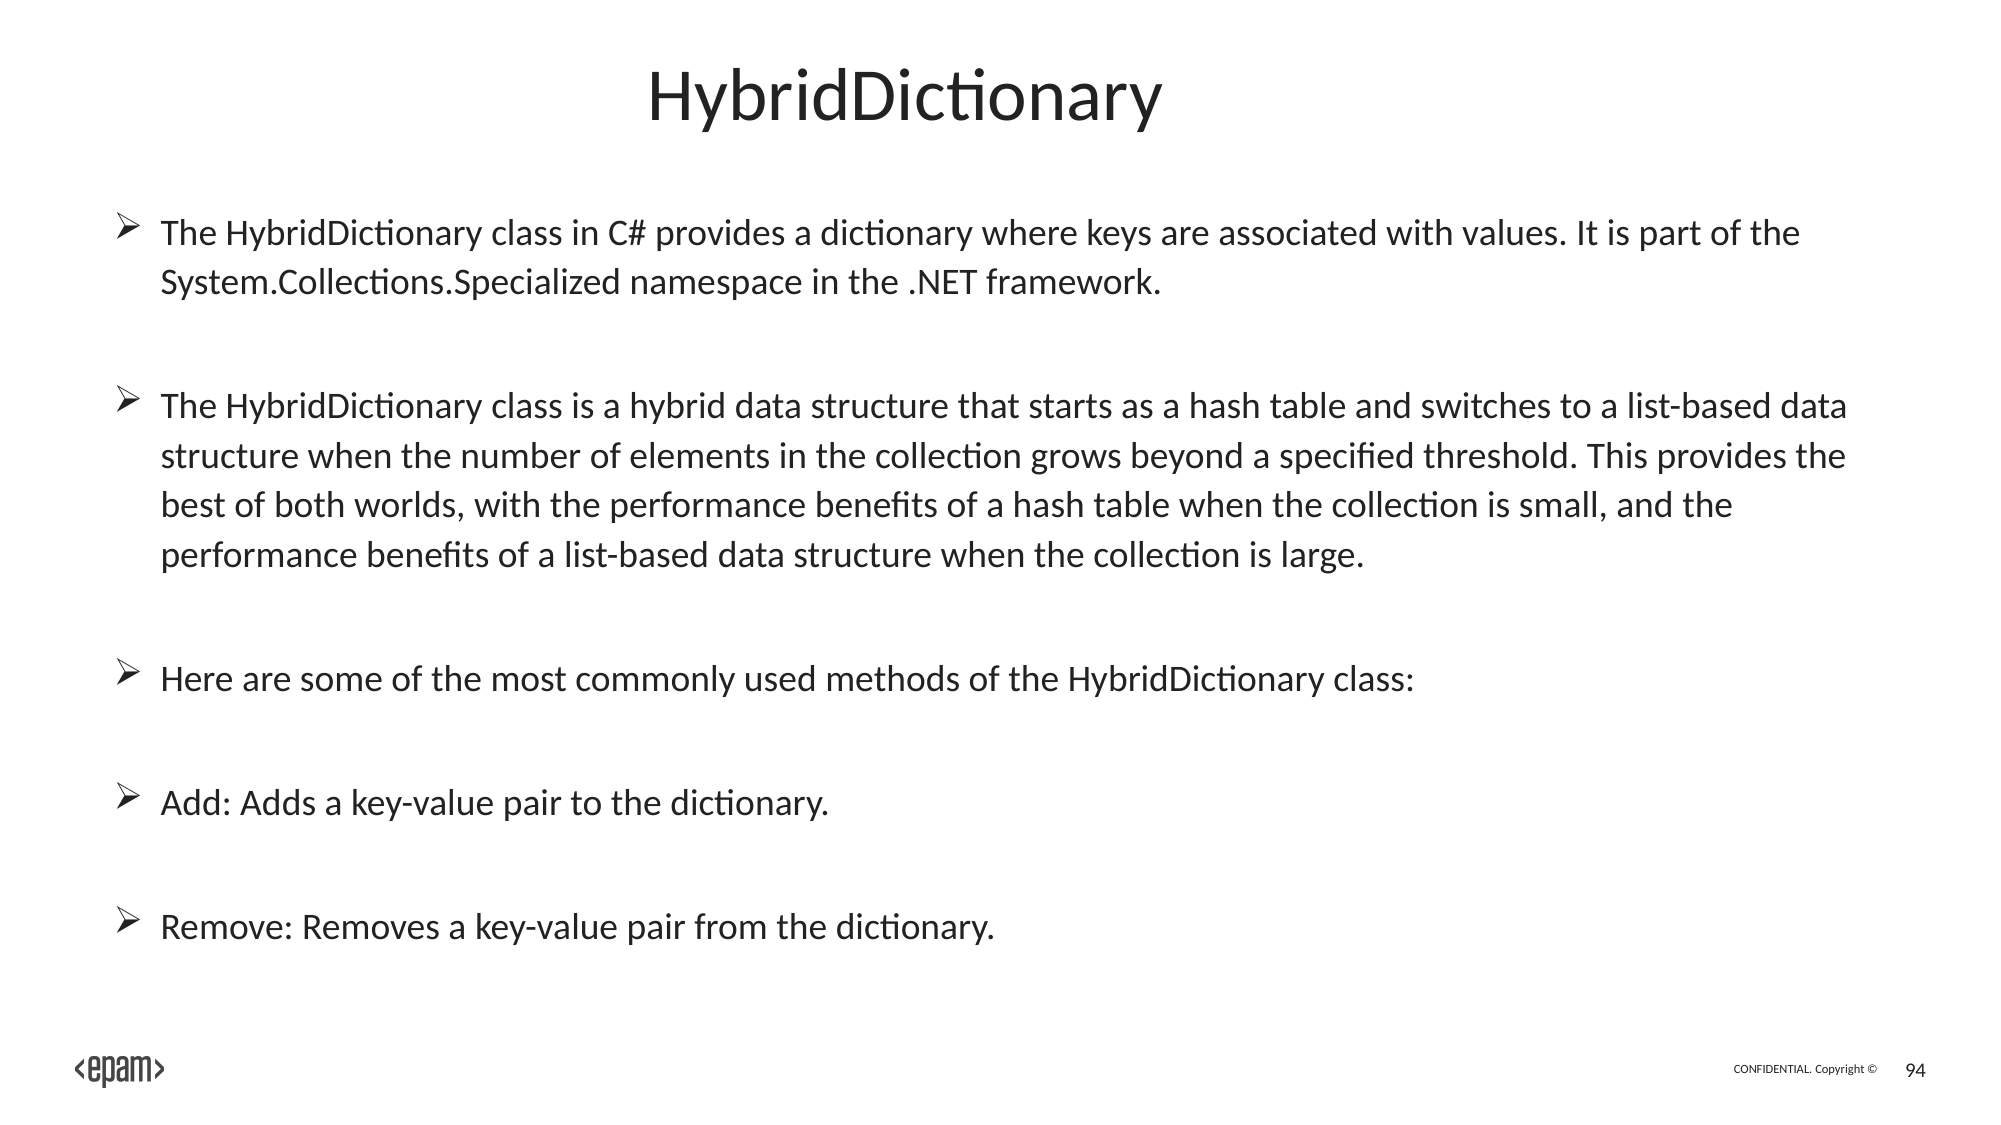

# HybridDictionary
The HybridDictionary class in C# provides a dictionary where keys are associated with values. It is part of the System.Collections.Specialized namespace in the .NET framework.

The HybridDictionary class is a hybrid data structure that starts as a hash table and switches to a list-based data structure when the number of elements in the collection grows beyond a specified threshold. This provides the best of both worlds, with the performance benefits of a hash table when the collection is small, and the performance benefits of a list-based data structure when the collection is large.

Here are some of the most commonly used methods of the HybridDictionary class:

Add: Adds a key-value pair to the dictionary.

Remove: Removes a key-value pair from the dictionary.